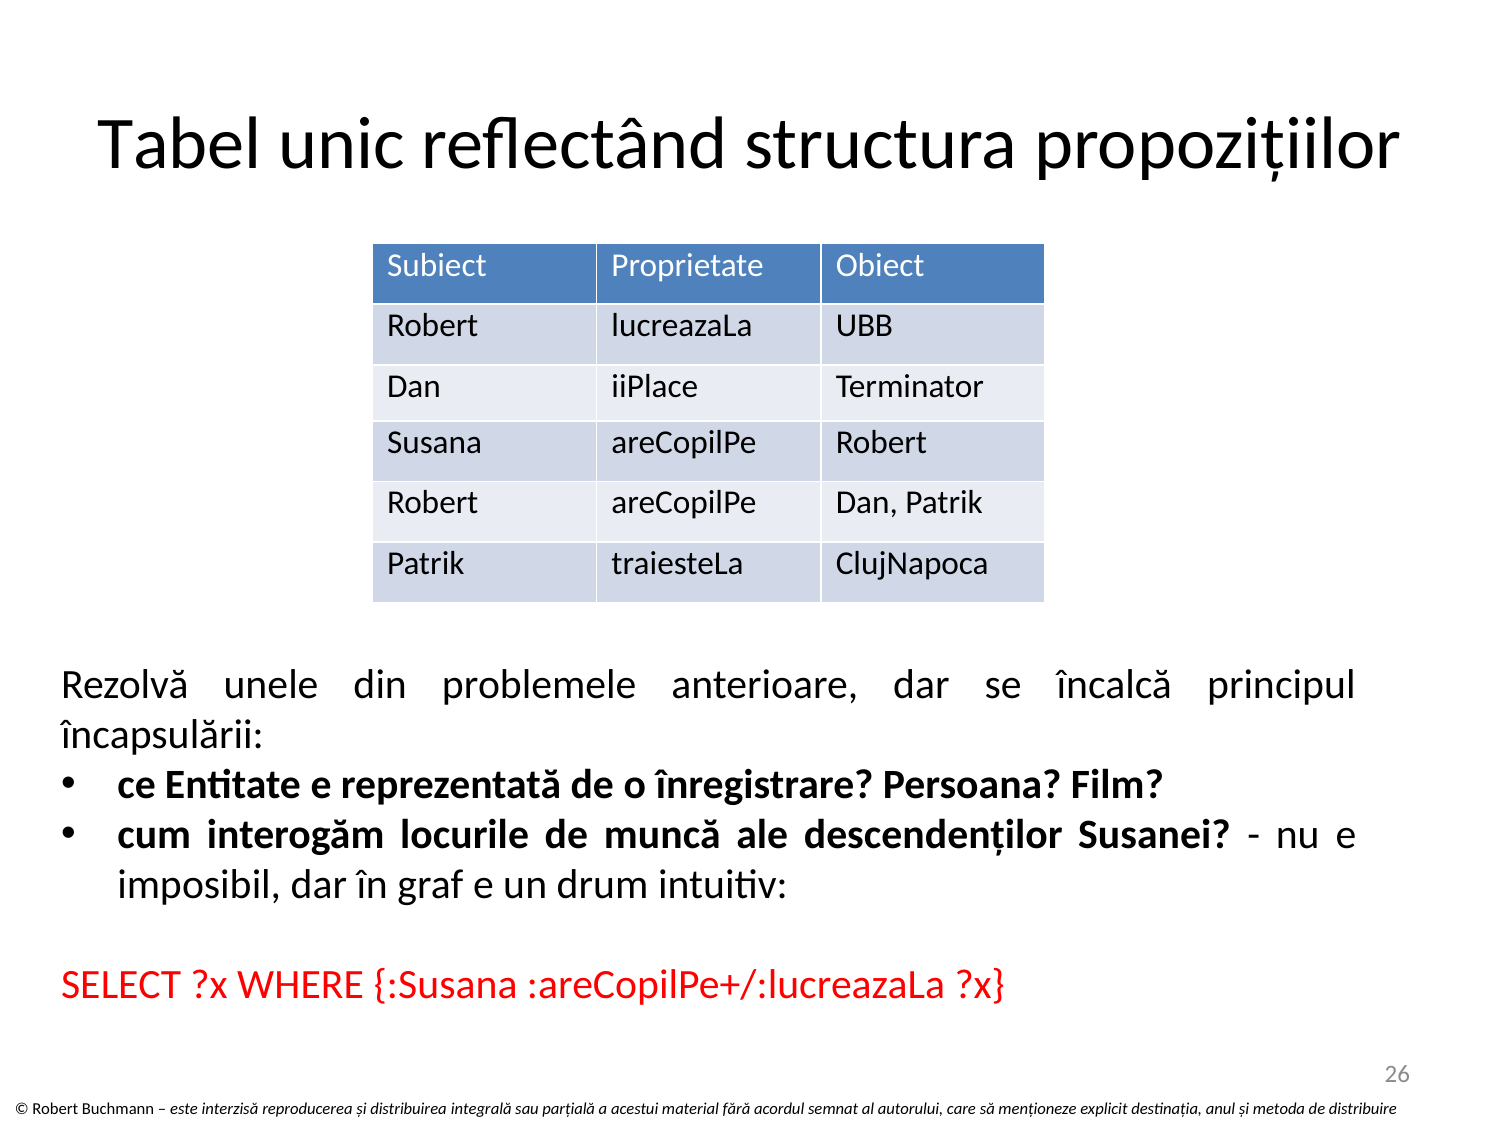

# Tabel unic reflectând structura propozițiilor
| Subiect | Proprietate | Obiect |
| --- | --- | --- |
| Robert | lucreazaLa | UBB |
| Dan | iiPlace | Terminator |
| Susana | areCopilPe | Robert |
| Robert | areCopilPe | Dan, Patrik |
| Patrik | traiesteLa | ClujNapoca |
Rezolvă unele din problemele anterioare, dar se încalcă principul încapsulării:
ce Entitate e reprezentată de o înregistrare? Persoana? Film?
cum interogăm locurile de muncă ale descendenților Susanei? - nu e imposibil, dar în graf e un drum intuitiv:

SELECT ?x WHERE {:Susana :areCopilPe+/:lucreazaLa ?x}
26